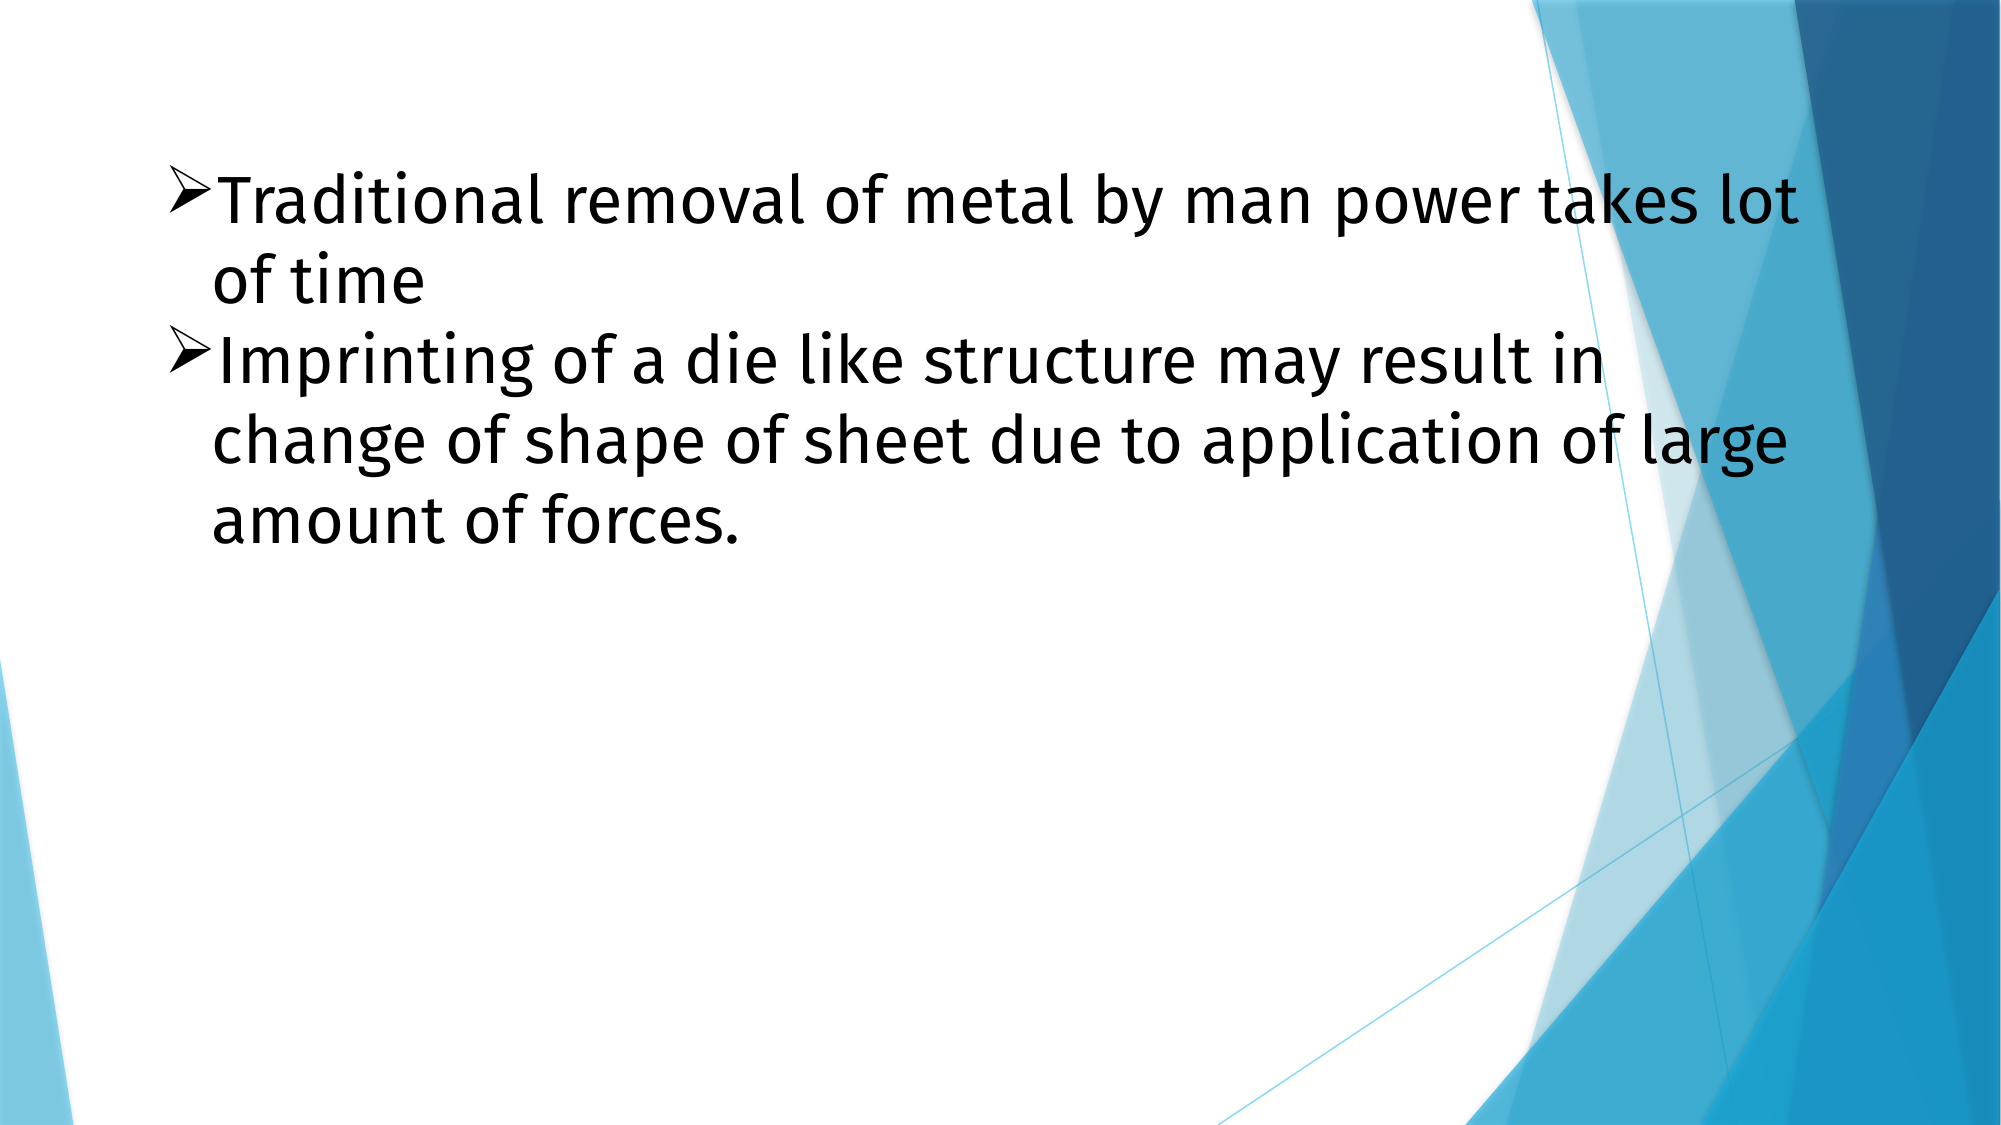

Traditional removal of metal by man power takes lot of time
Imprinting of a die like structure may result in change of shape of sheet due to application of large amount of forces.